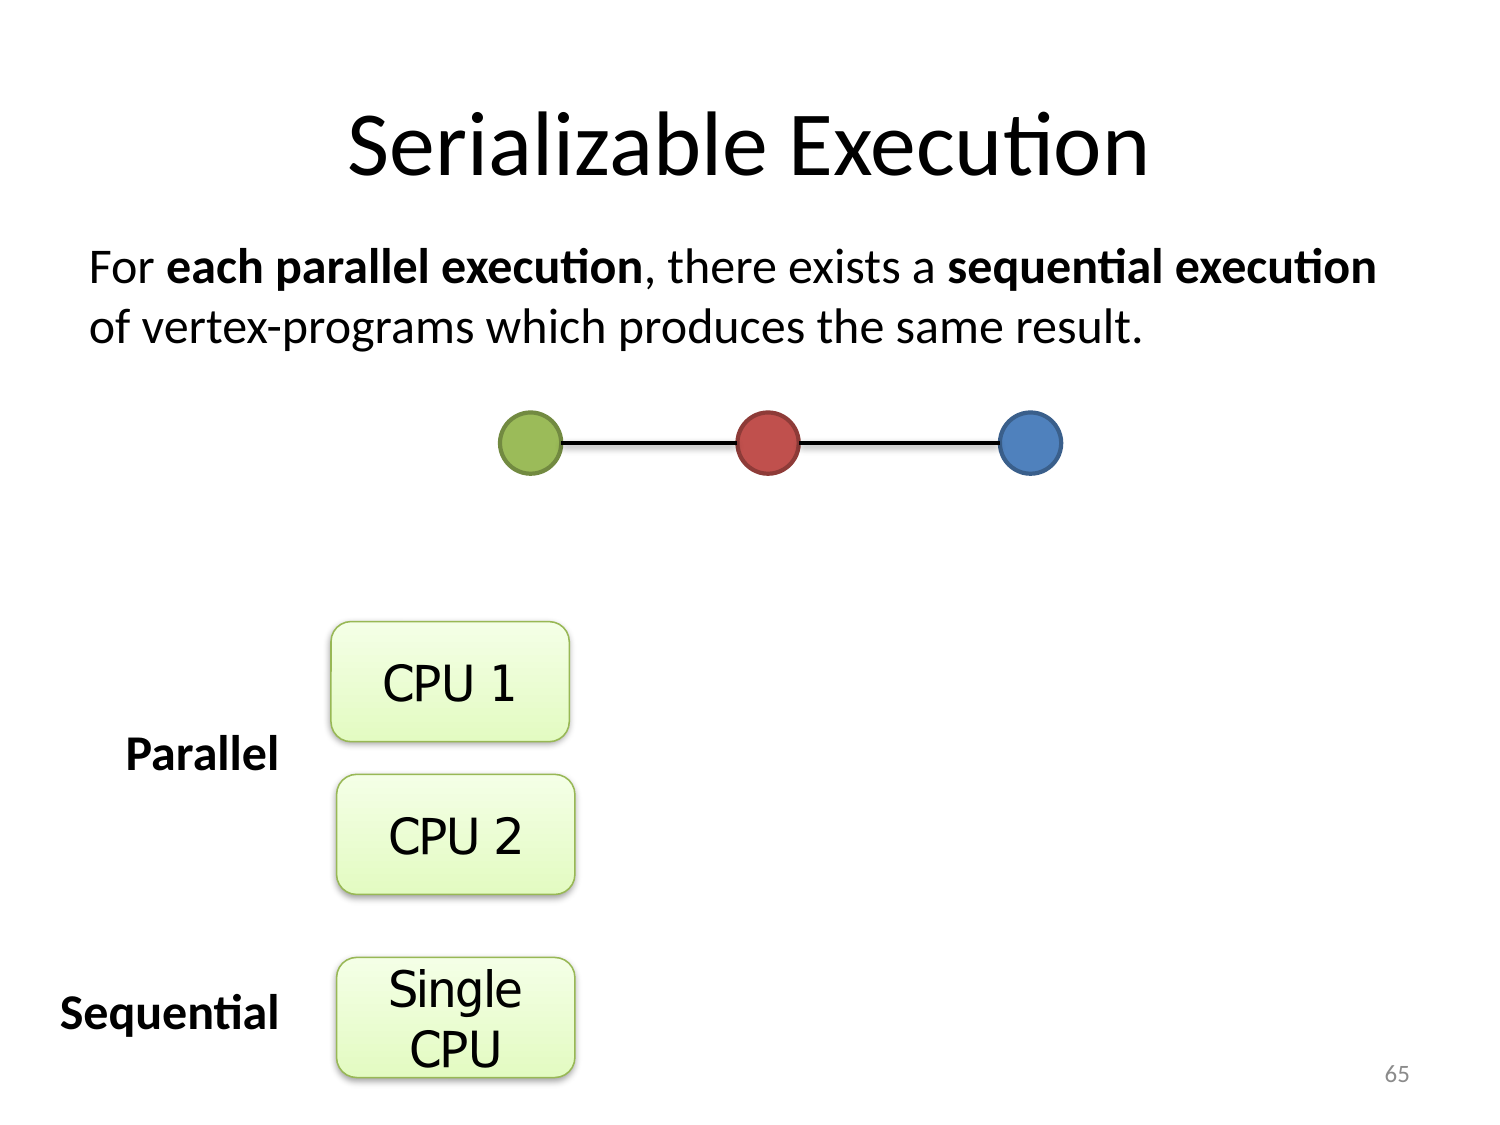

# Serializable Execution
For each parallel execution, there exists a sequential execution of vertex-programs which produces the same result.

time
CPU 1

Parallel
CPU 2

Single
CPU
Sequential
65